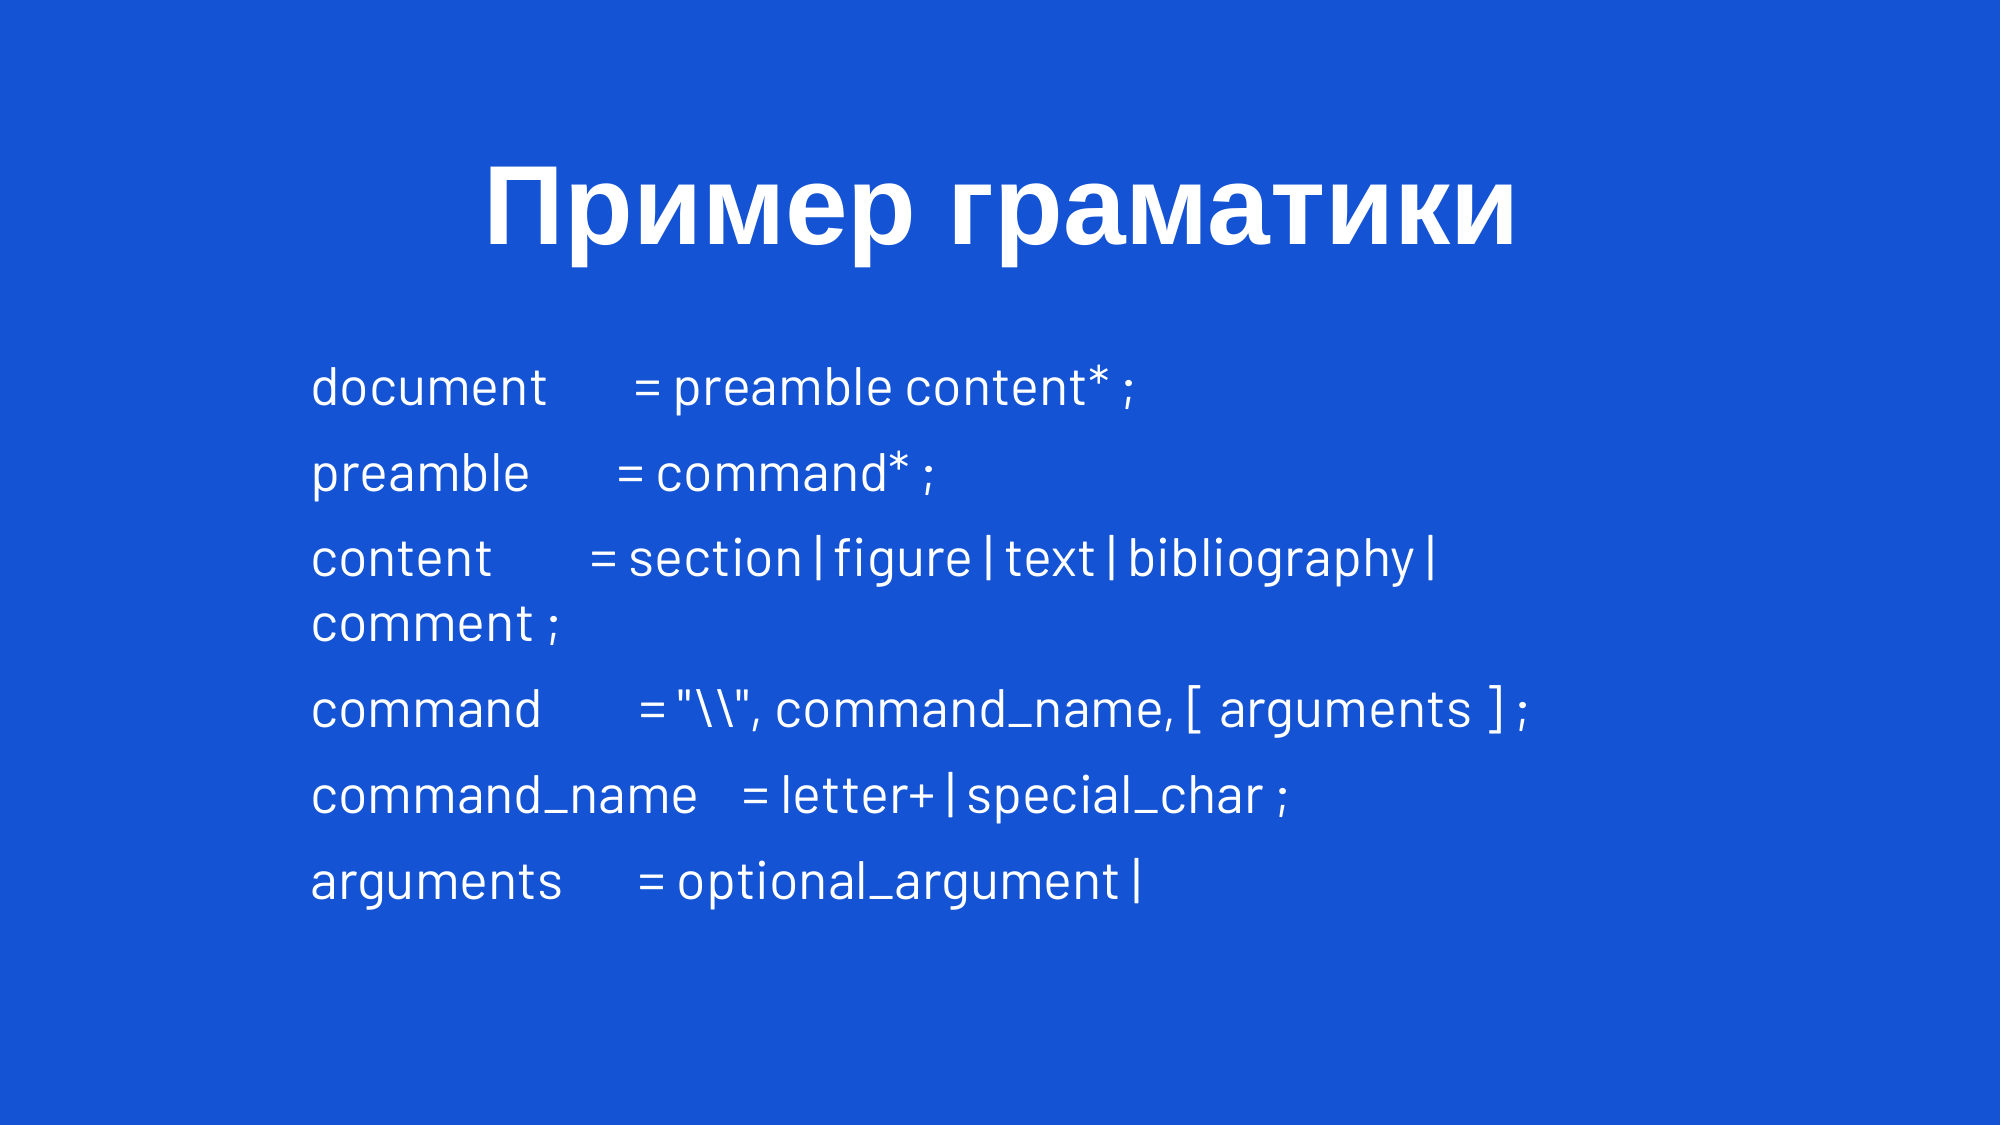

# Пример граматики
document        = preamble content* ;
preamble        = command* ;
content         = section | figure | text | bibliography | comment ;
command         = "\\", command_name, [ arguments ] ;
command_name    = letter+ | special_char ;
arguments       = optional_argument |